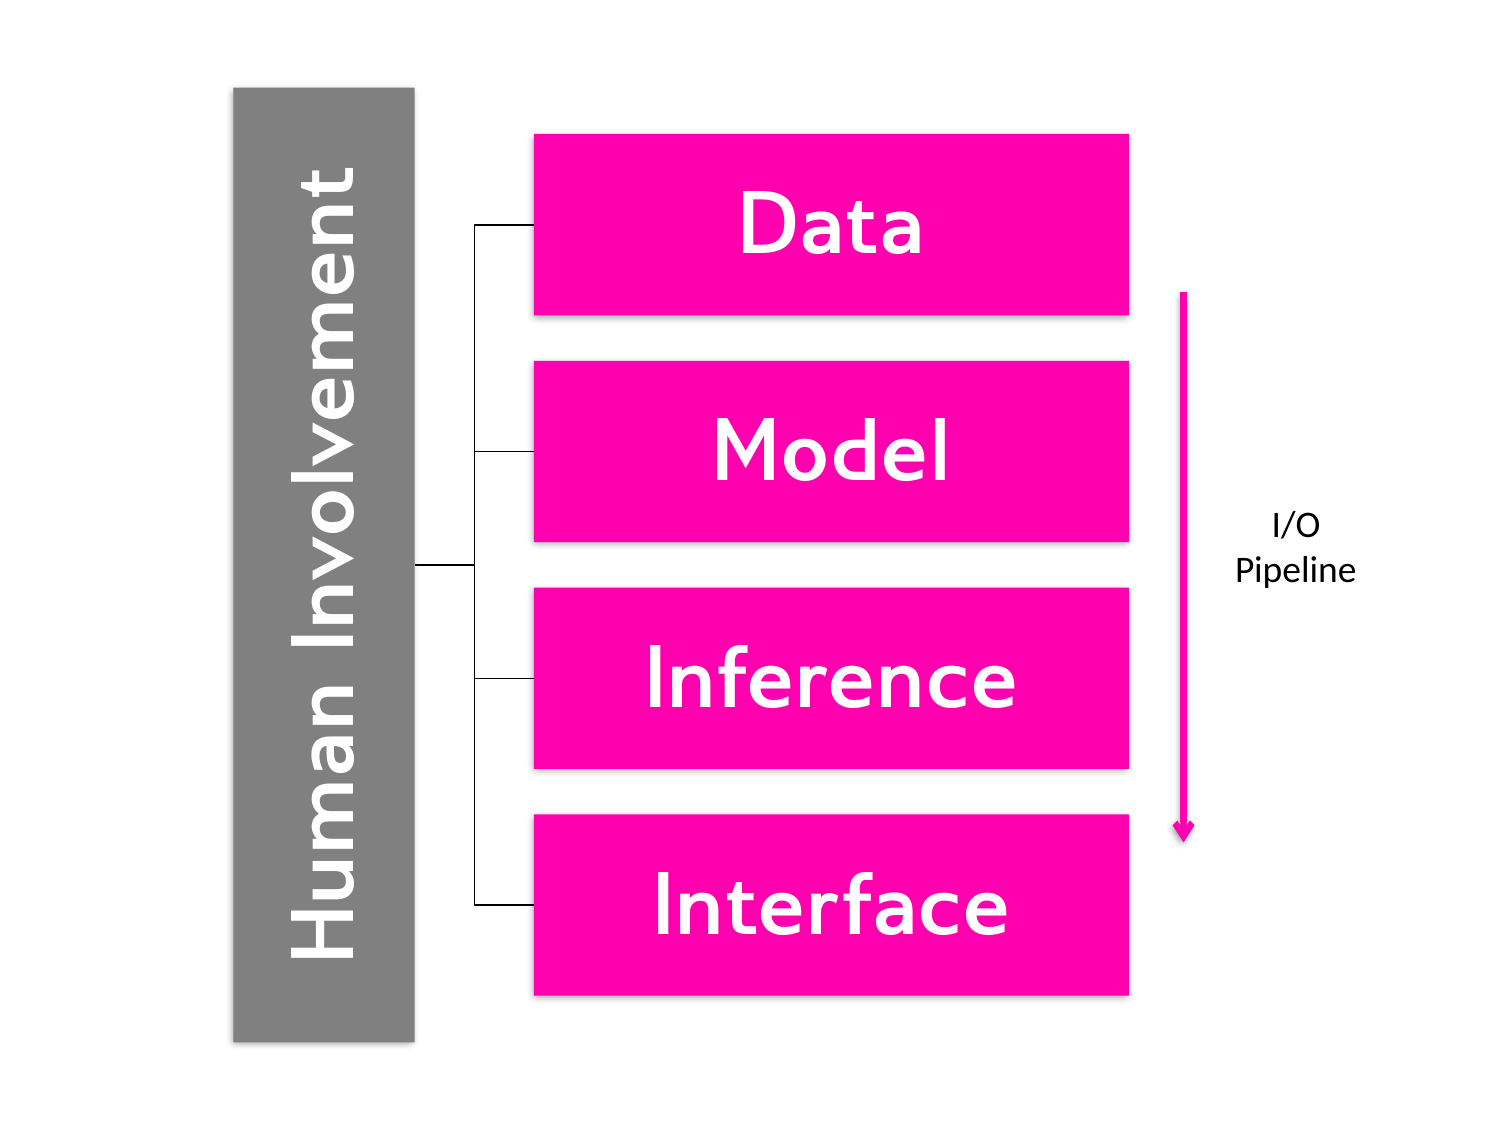

#

Human Involvement
Data
Model
Inference
Interface
I/O
Pipeline